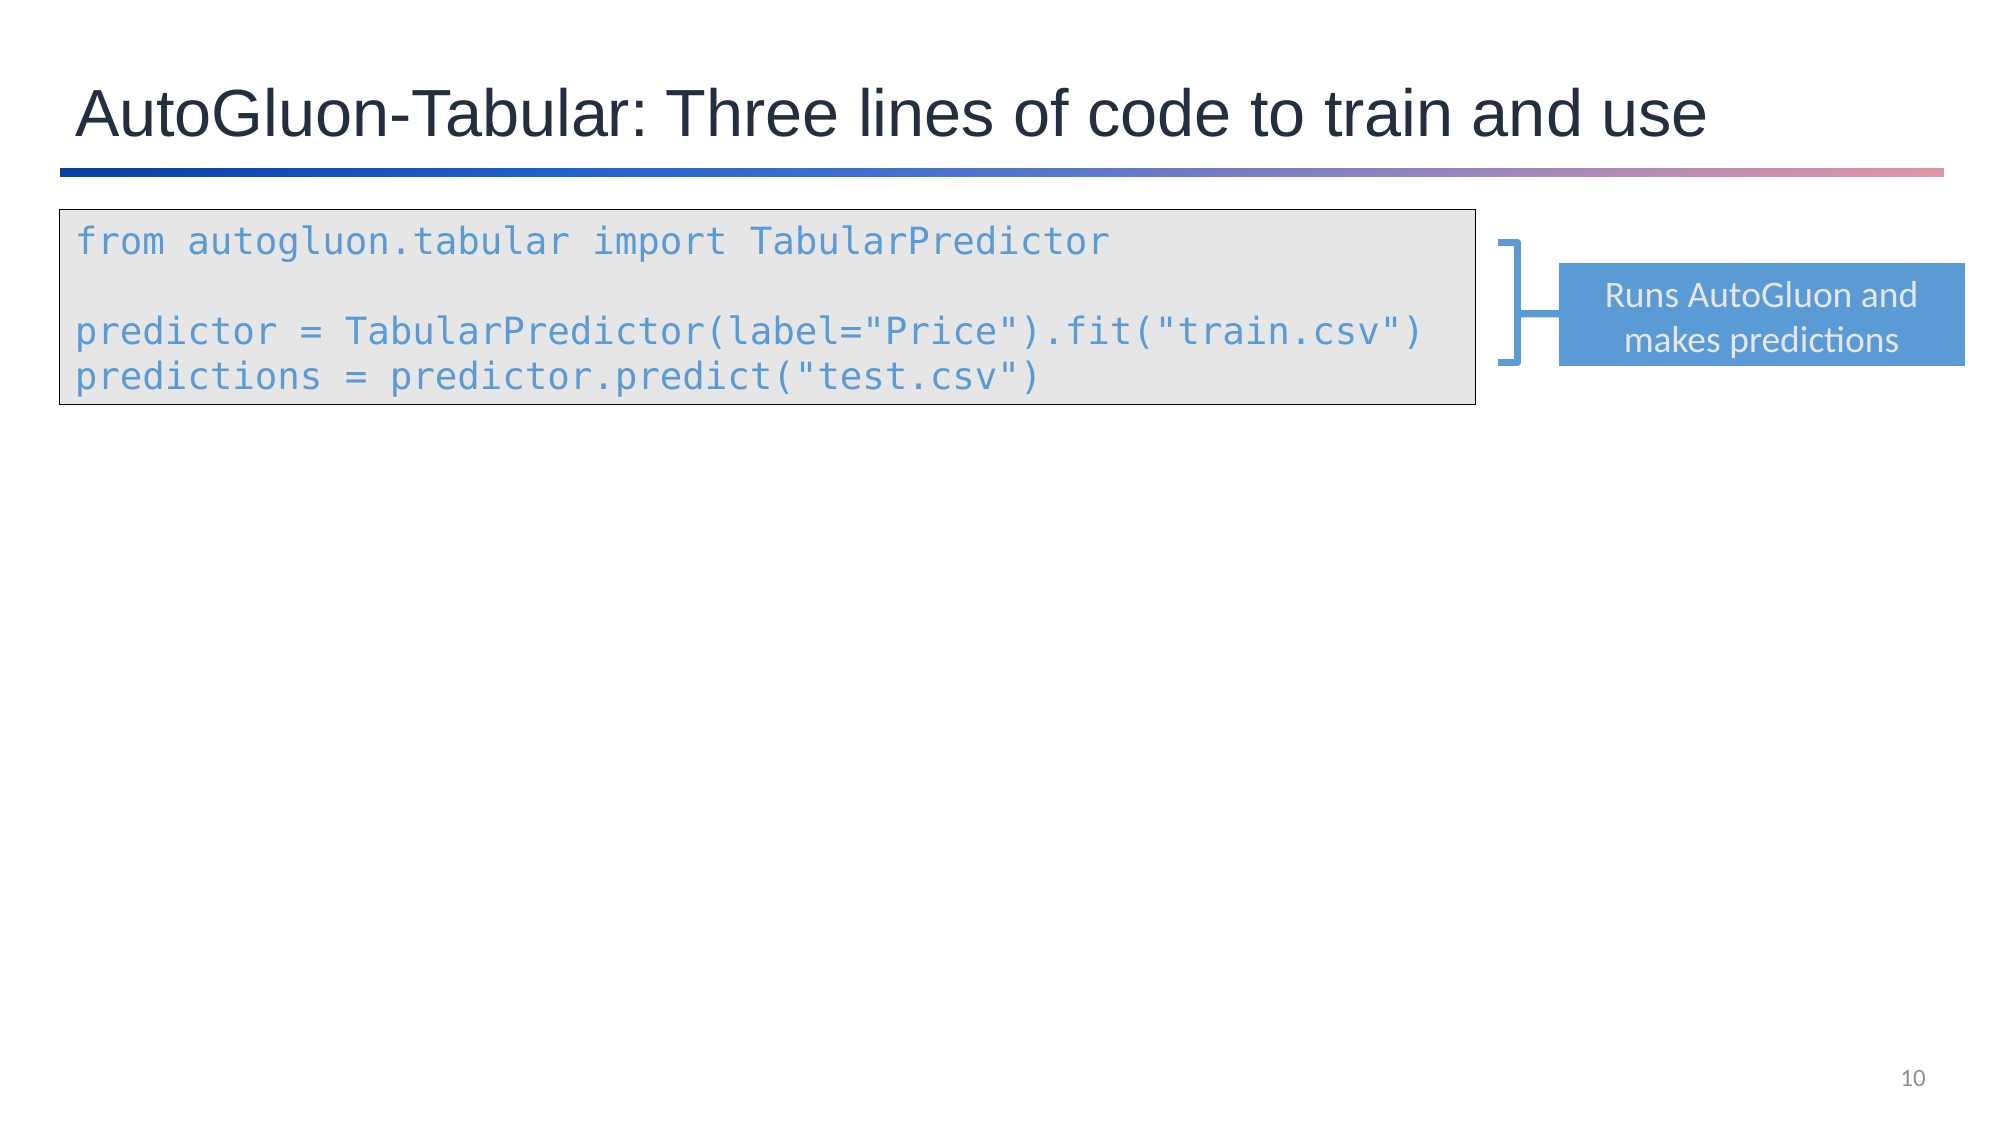

AutoGluon-Tabular: Three lines of code to train and use

from autogluon.tabular import TabularPredictor

predictor = TabularPredictor(label="Price").fit("train.csv")
predictions = predictor.predict("test.csv")

Runs AutoGluon and makes predictions
10